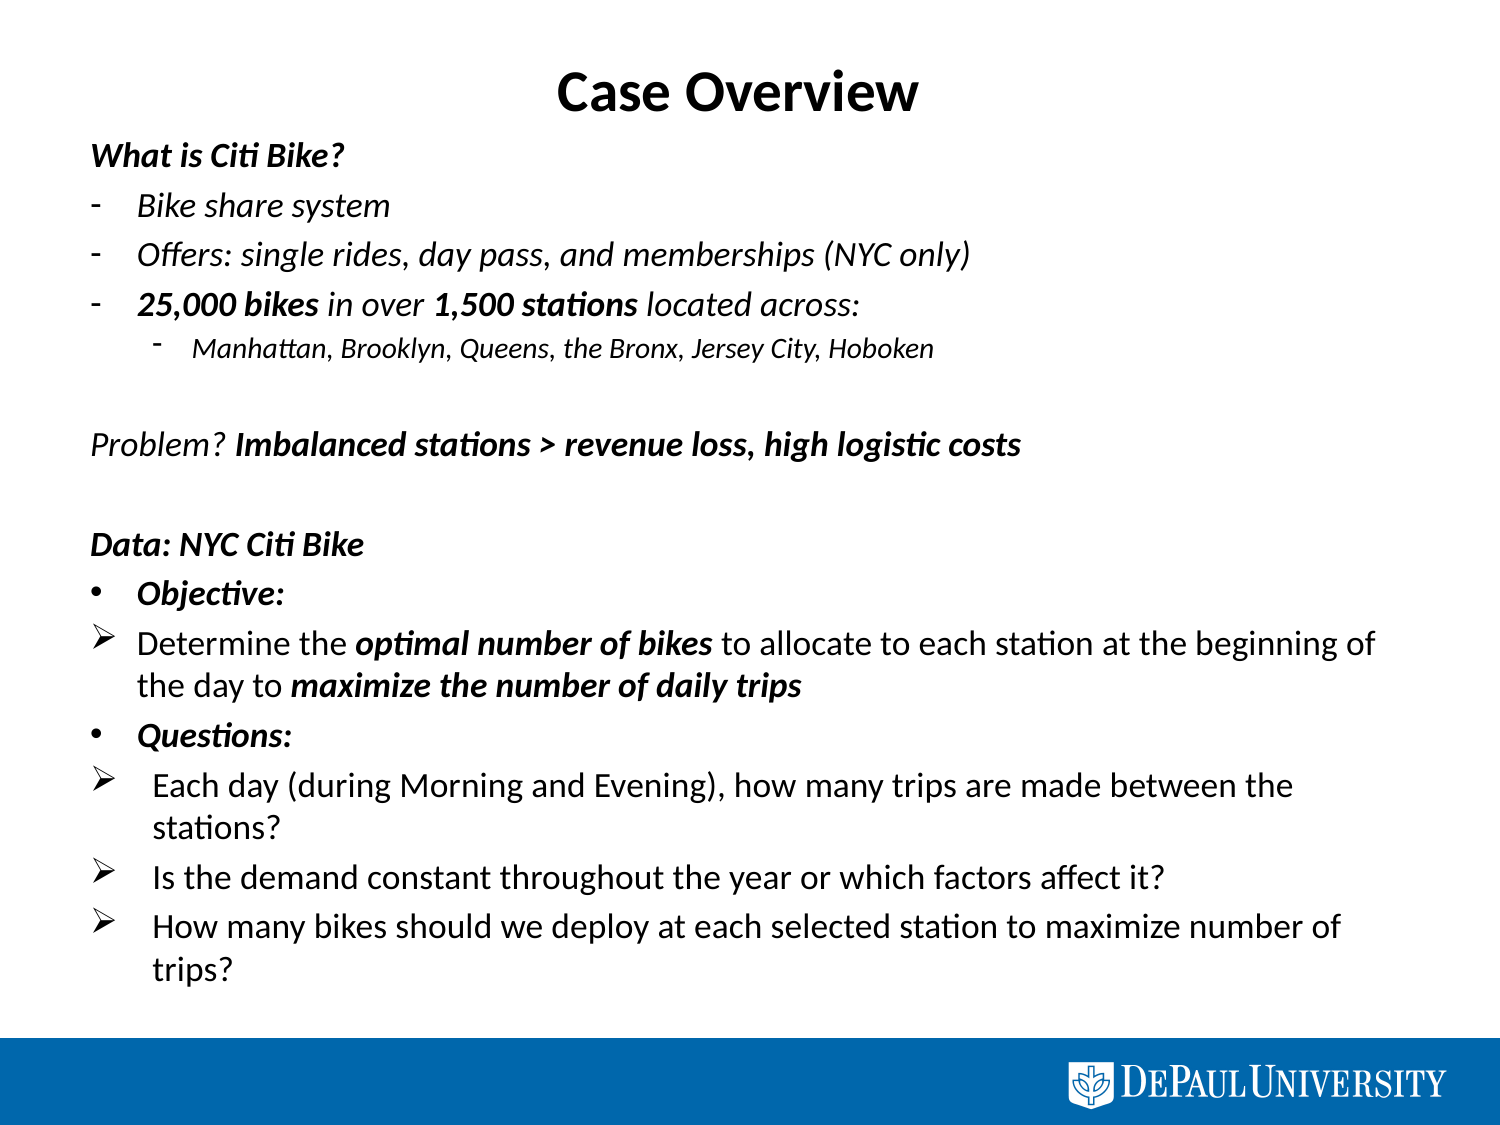

# Case Overview
What is Citi Bike?
Bike share system
Offers: single rides, day pass, and memberships (NYC only)
25,000 bikes in over 1,500 stations located across:
Manhattan, Brooklyn, Queens, the Bronx, Jersey City, Hoboken

Problem? Imbalanced stations > revenue loss, high logistic costs

Data: NYC Citi Bike
Objective:
Determine the optimal number of bikes to allocate to each station at the beginning of the day to maximize the number of daily trips
Questions:
Each day (during Morning and Evening), how many trips are made between the stations?
Is the demand constant throughout the year or which factors affect it?
How many bikes should we deploy at each selected station to maximize number of trips?